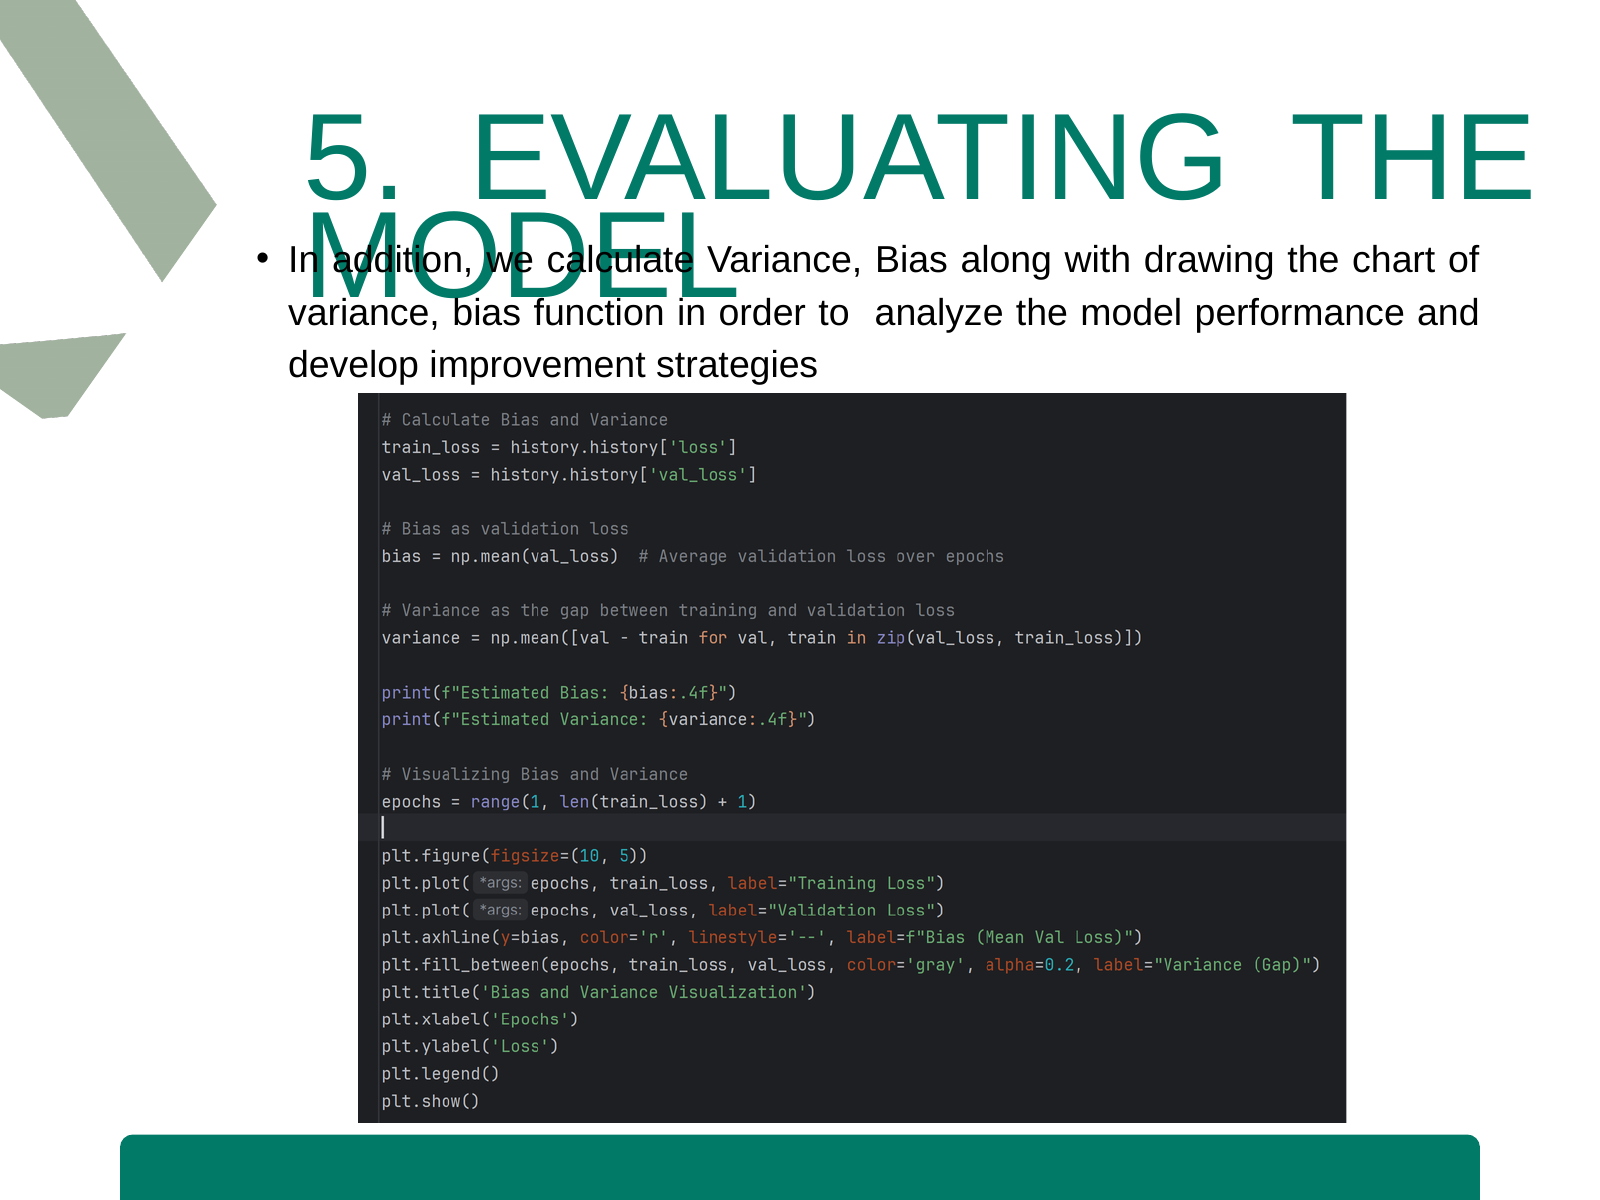

5. EVALUATING THE  MODEL
In addition, we calculate Variance, Bias along with drawing the chart of variance, bias function in order to  analyze the model performance and develop improvement strategies